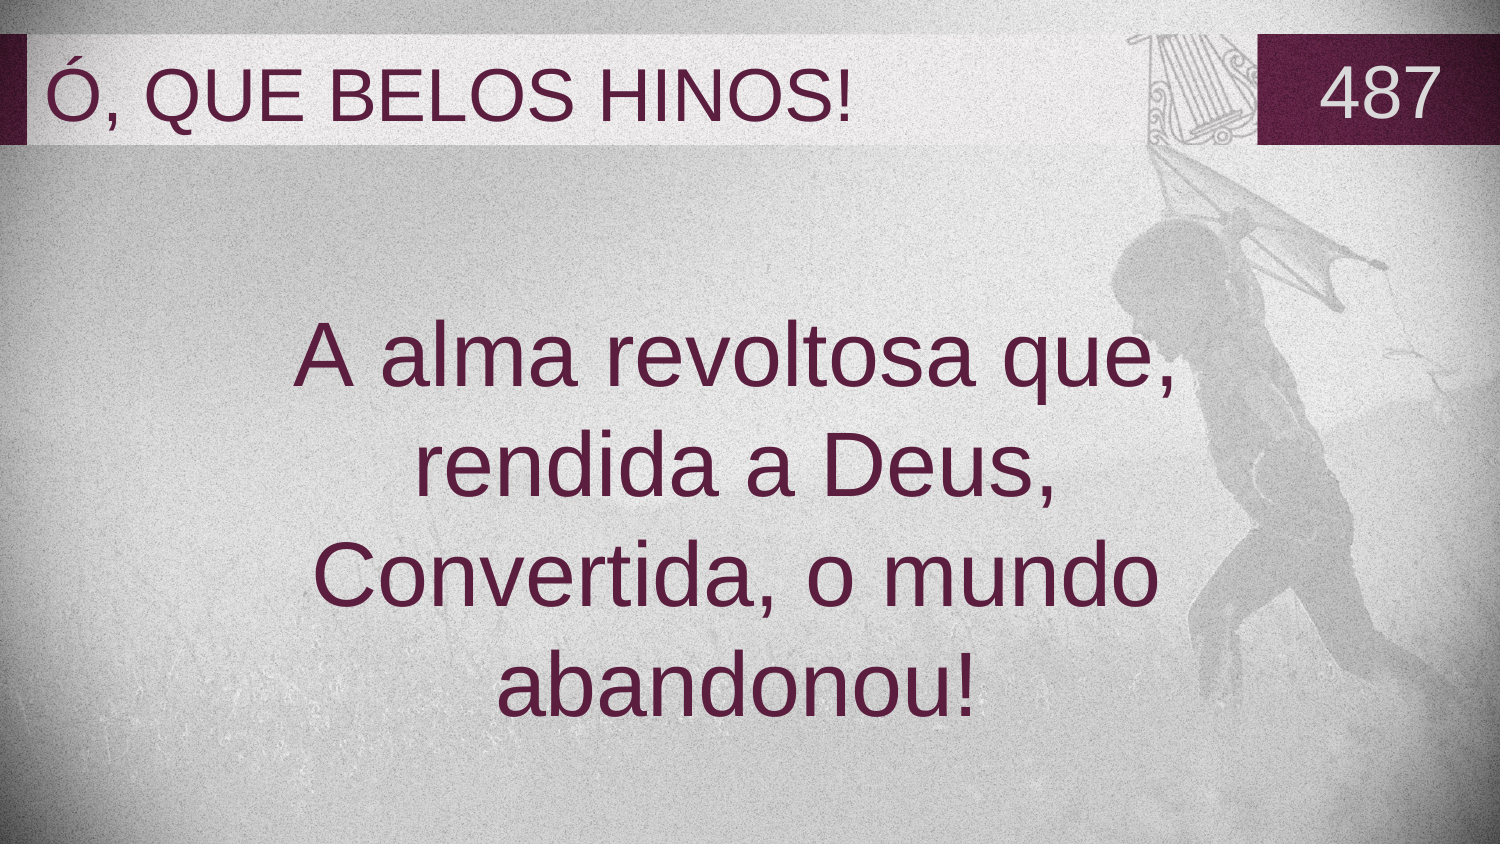

# Ó, QUE BELOS HINOS!
487
A alma revoltosa que,
rendida a Deus,
Convertida, o mundo
abandonou!